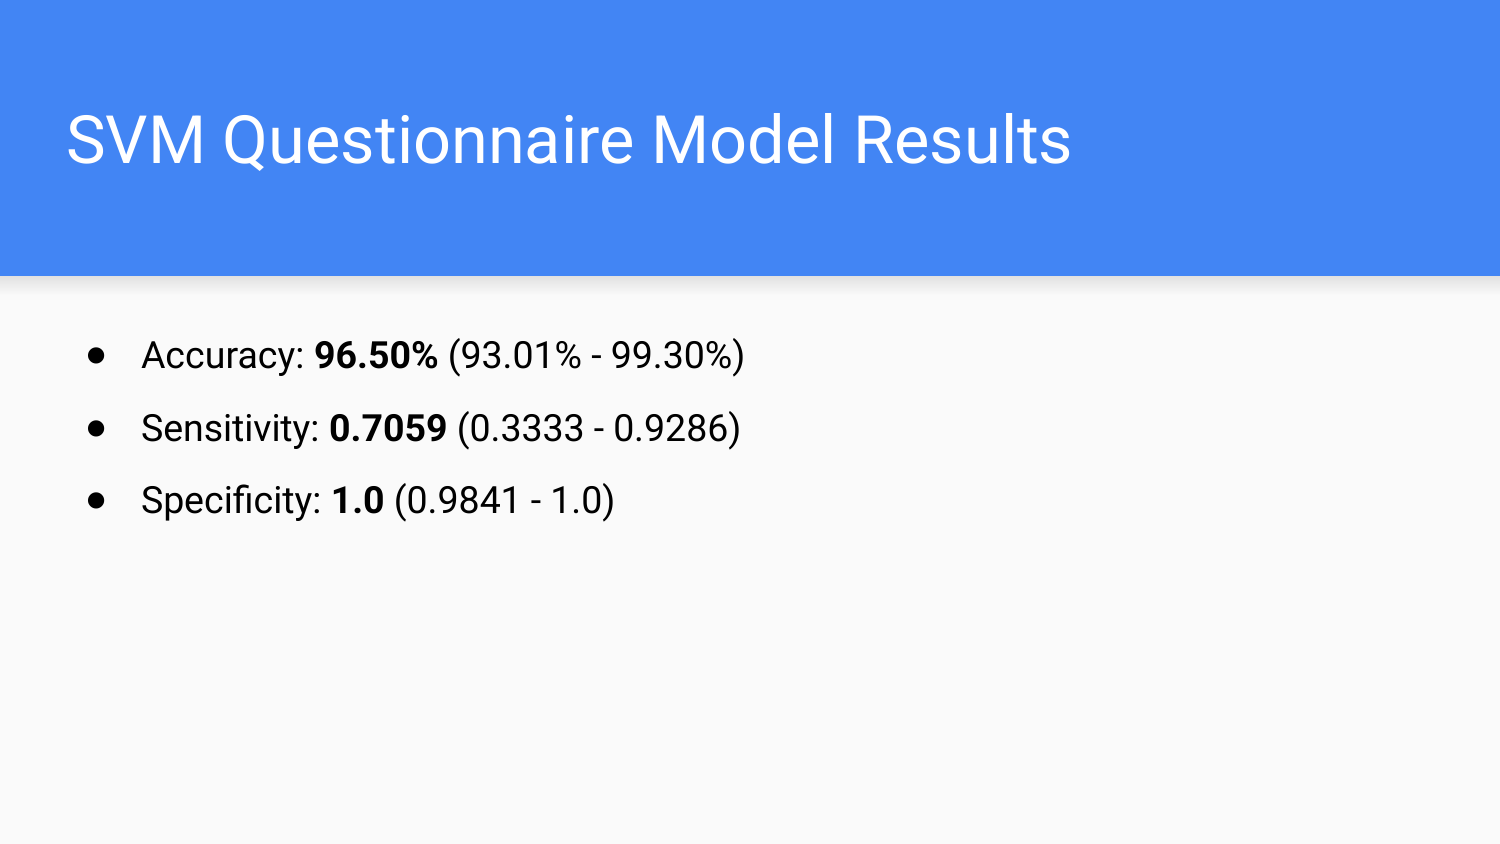

# SVM Questionnaire Model Results
Accuracy: 96.50% (93.01% - 99.30%)
Sensitivity: 0.7059 (0.3333 - 0.9286)
Specificity: 1.0 (0.9841 - 1.0)